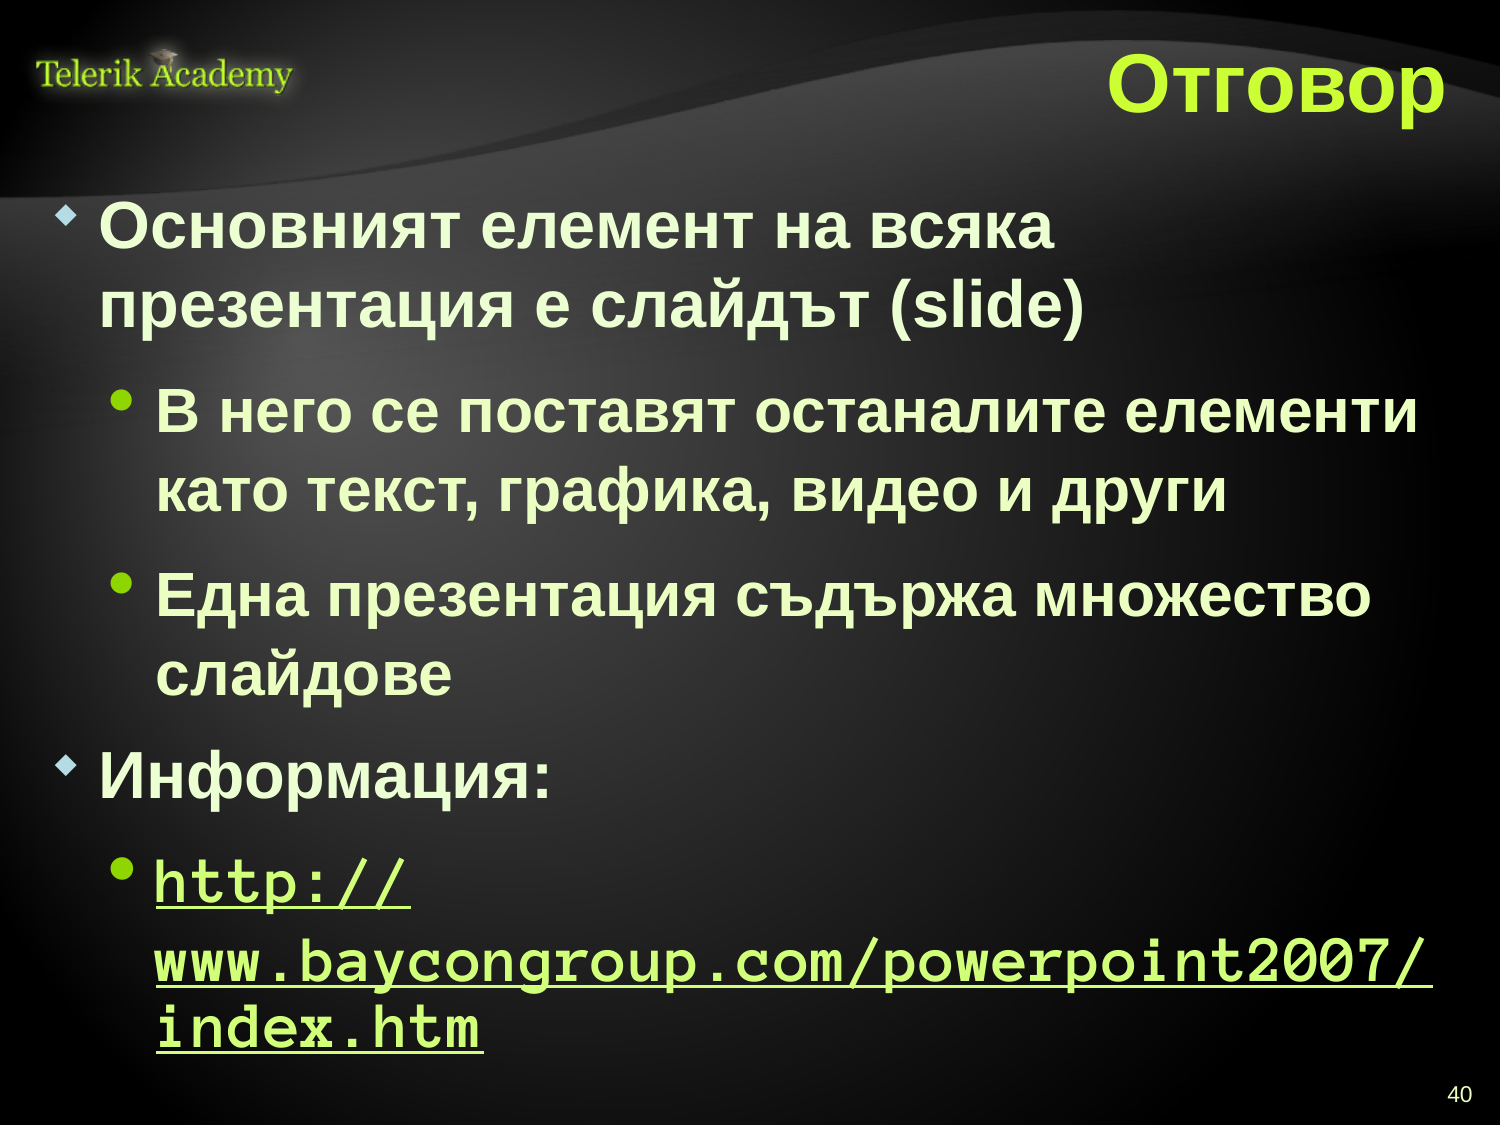

# Отговор
Основният елемент на всяка презентация е слайдът (slide)
В него се поставят останалите елементи като текст, графика, видео и други
Една презентация съдържа множество слайдове
Информация:
http://www.baycongroup.com/powerpoint2007/index.htm
40